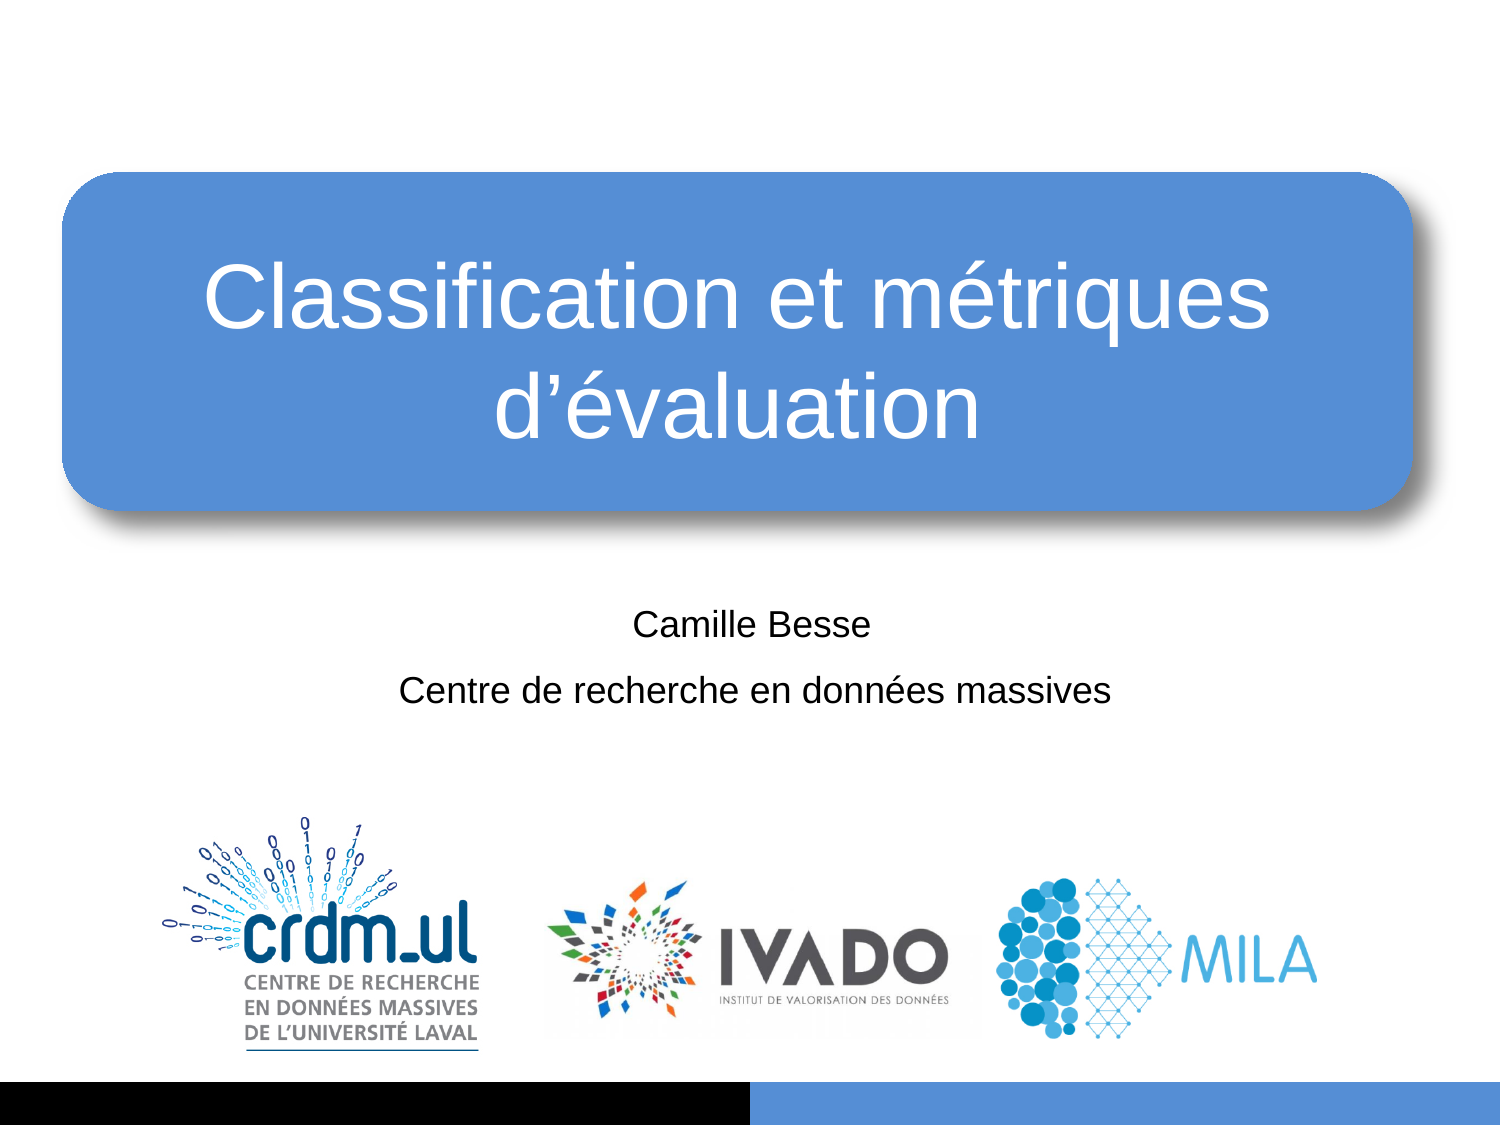

# Classification et métriques d’évaluation
Camille Besse